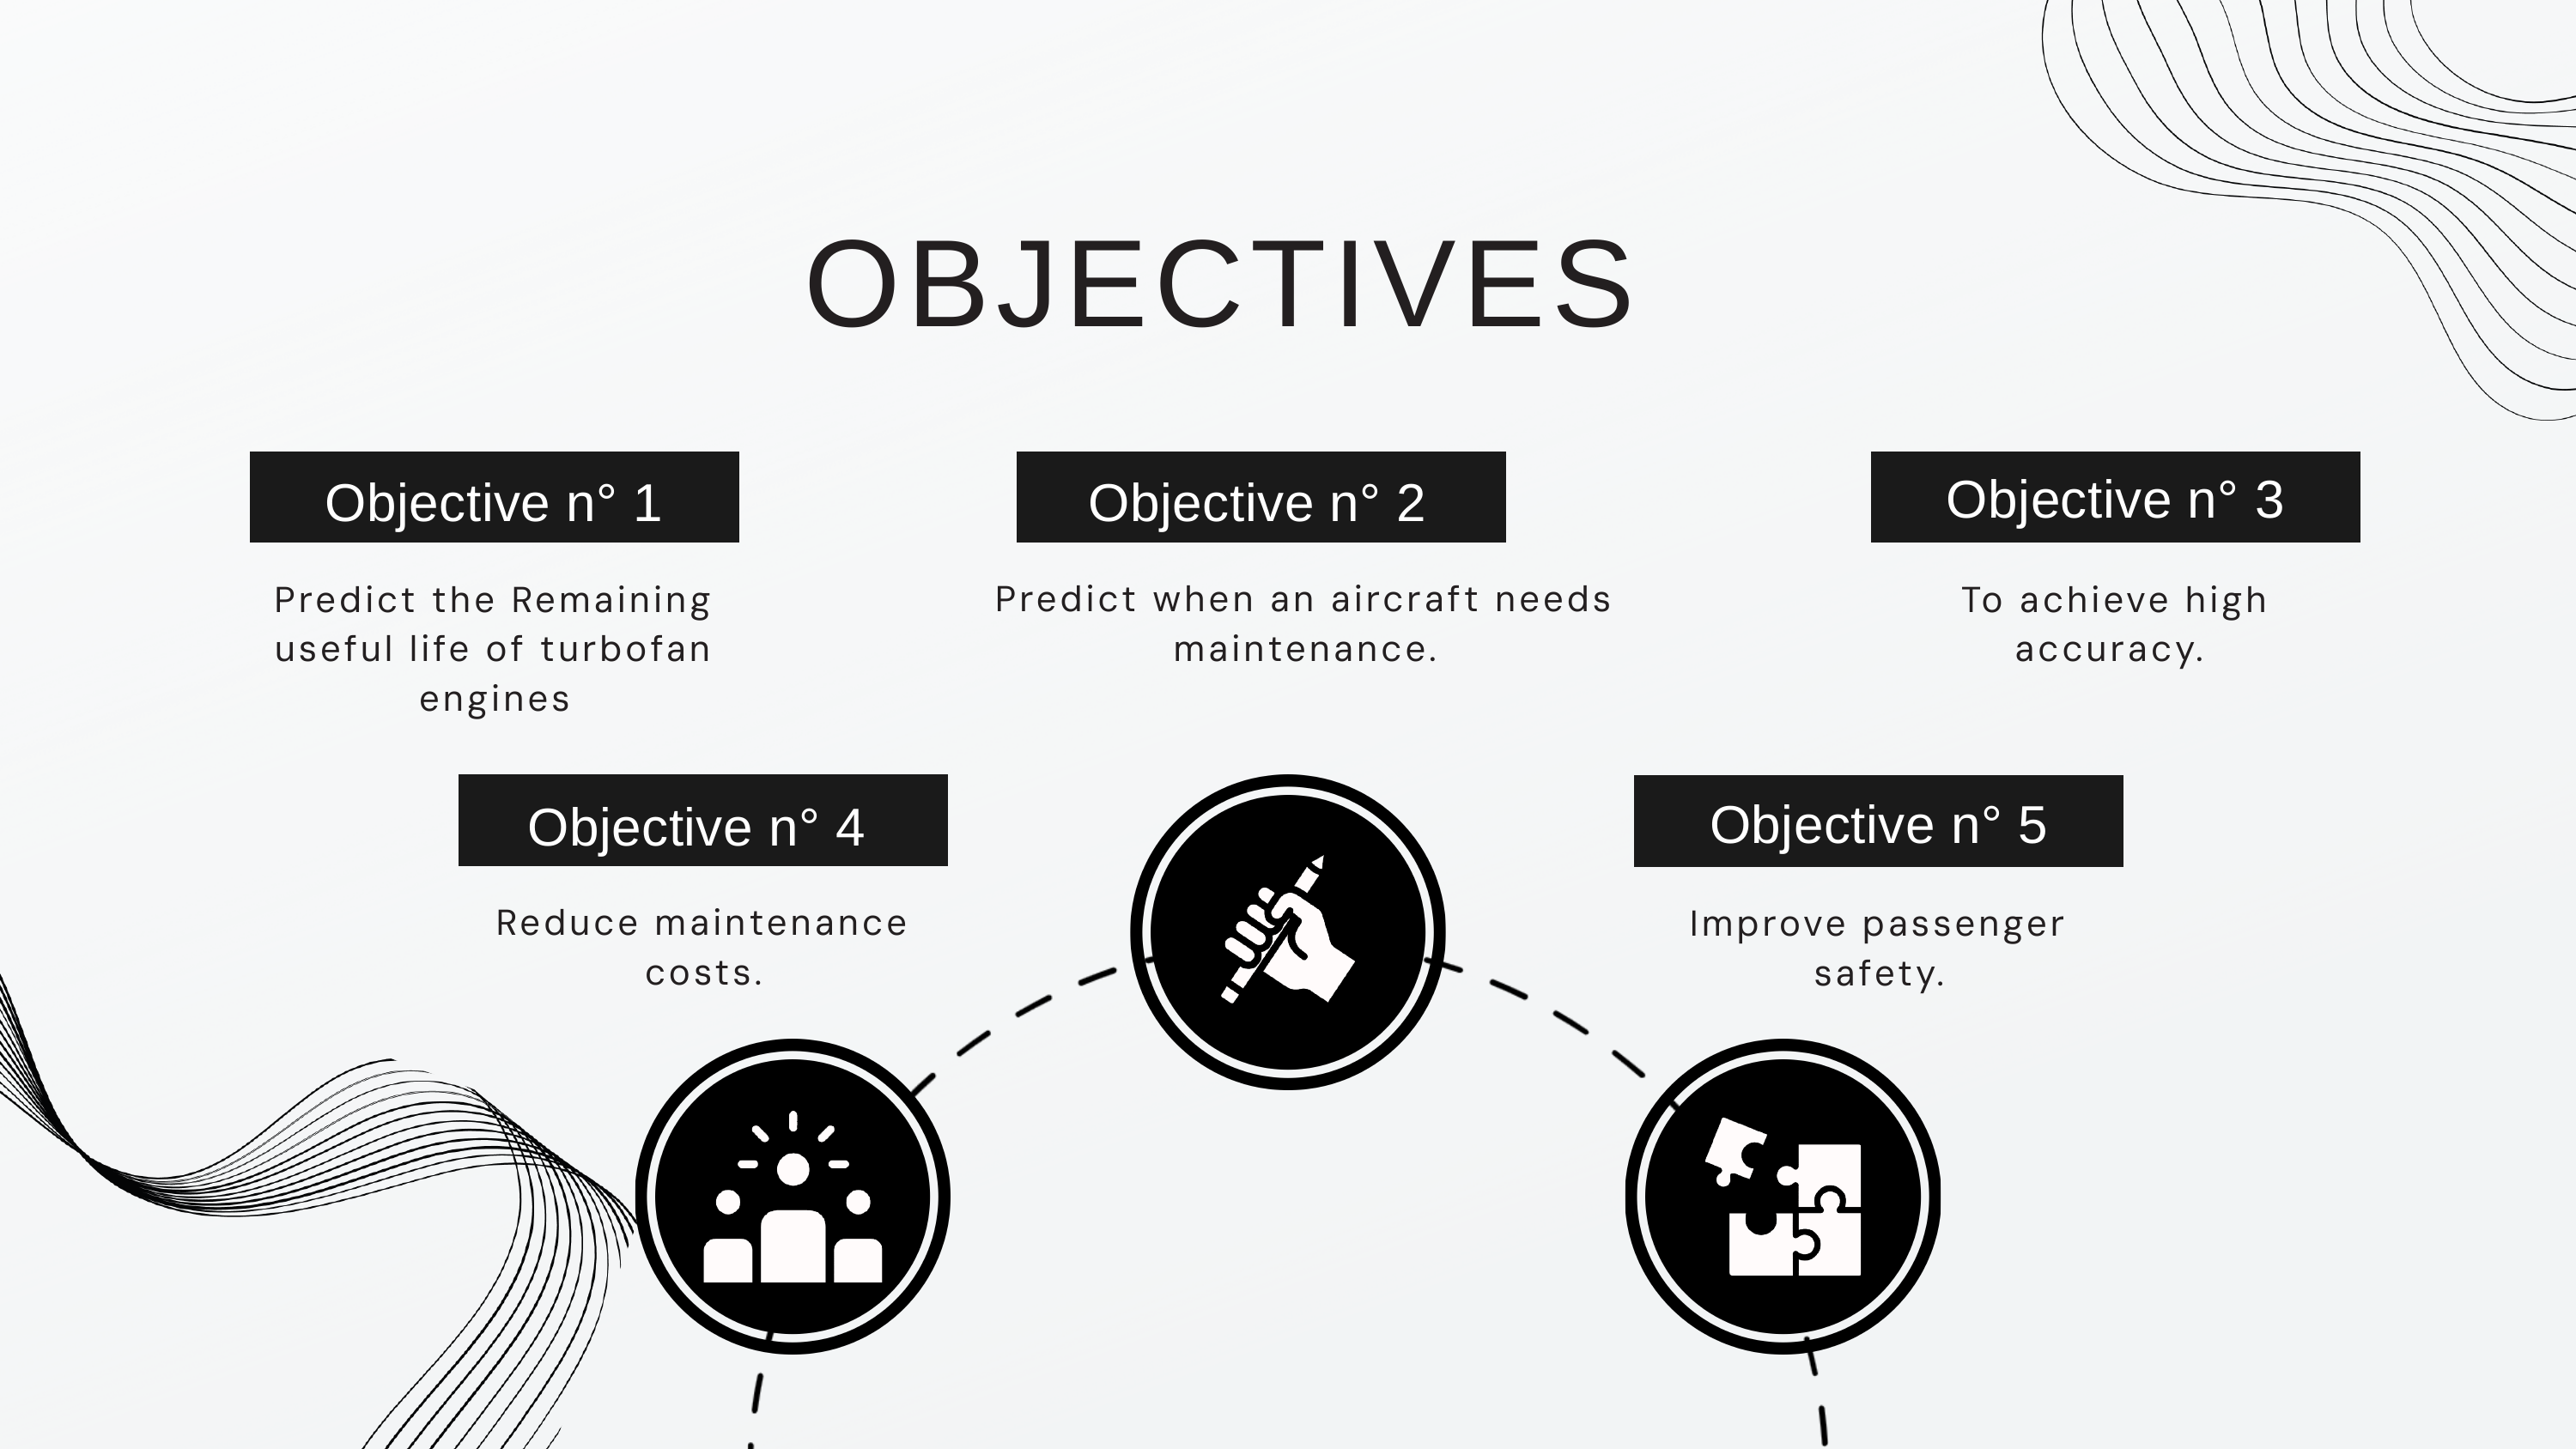

OBJECTIVES

Objective n° 3

Objective n° 1

Objective n° 2
Predict when an aircraft needs maintenance.
Predict the Remaining useful life of turbofan engines
To achieve high accuracy.

Objective n° 5

Objective n° 4

Reduce maintenance costs.
Improve passenger safety.